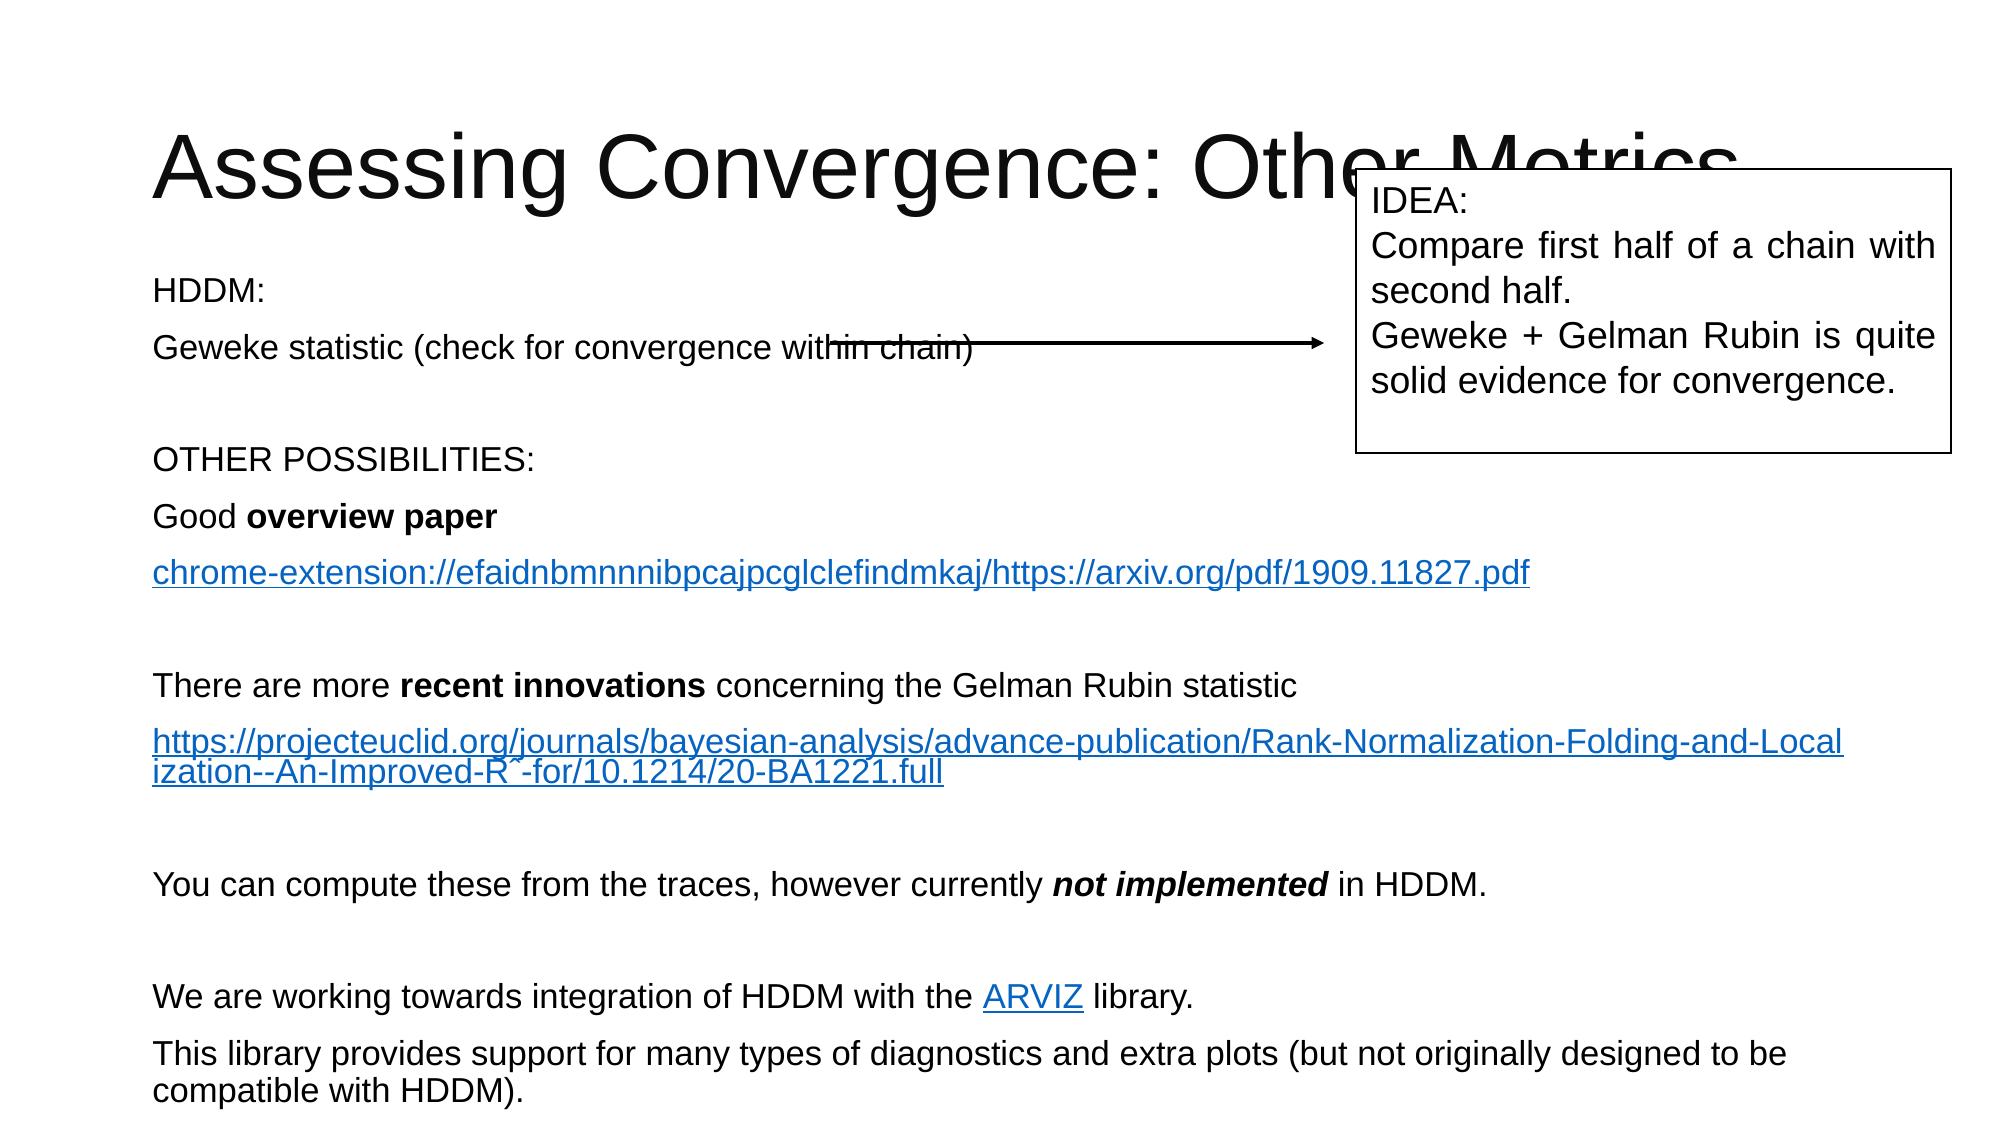

# Assessing Convergence: Other Metrics
IDEA:
Compare first half of a chain with second half.
Geweke + Gelman Rubin is quite solid evidence for convergence.

HDDM:
Geweke statistic (check for convergence within chain)

OTHER POSSIBILITIES:
Good overview paper
chrome-extension://efaidnbmnnnibpcajpcglclefindmkaj/https://arxiv.org/pdf/1909.11827.pdf

There are more recent innovations concerning the Gelman Rubin statistic
https://projecteuclid.org/journals/bayesian-analysis/advance-publication/Rank-Normalization-Folding-and-Localization--An-Improved-Rˆ-for/10.1214/20-BA1221.full

You can compute these from the traces, however currently not implemented in HDDM.

We are working towards integration of HDDM with the ARVIZ library.
This library provides support for many types of diagnostics and extra plots (but not originally designed to be compatible with HDDM).